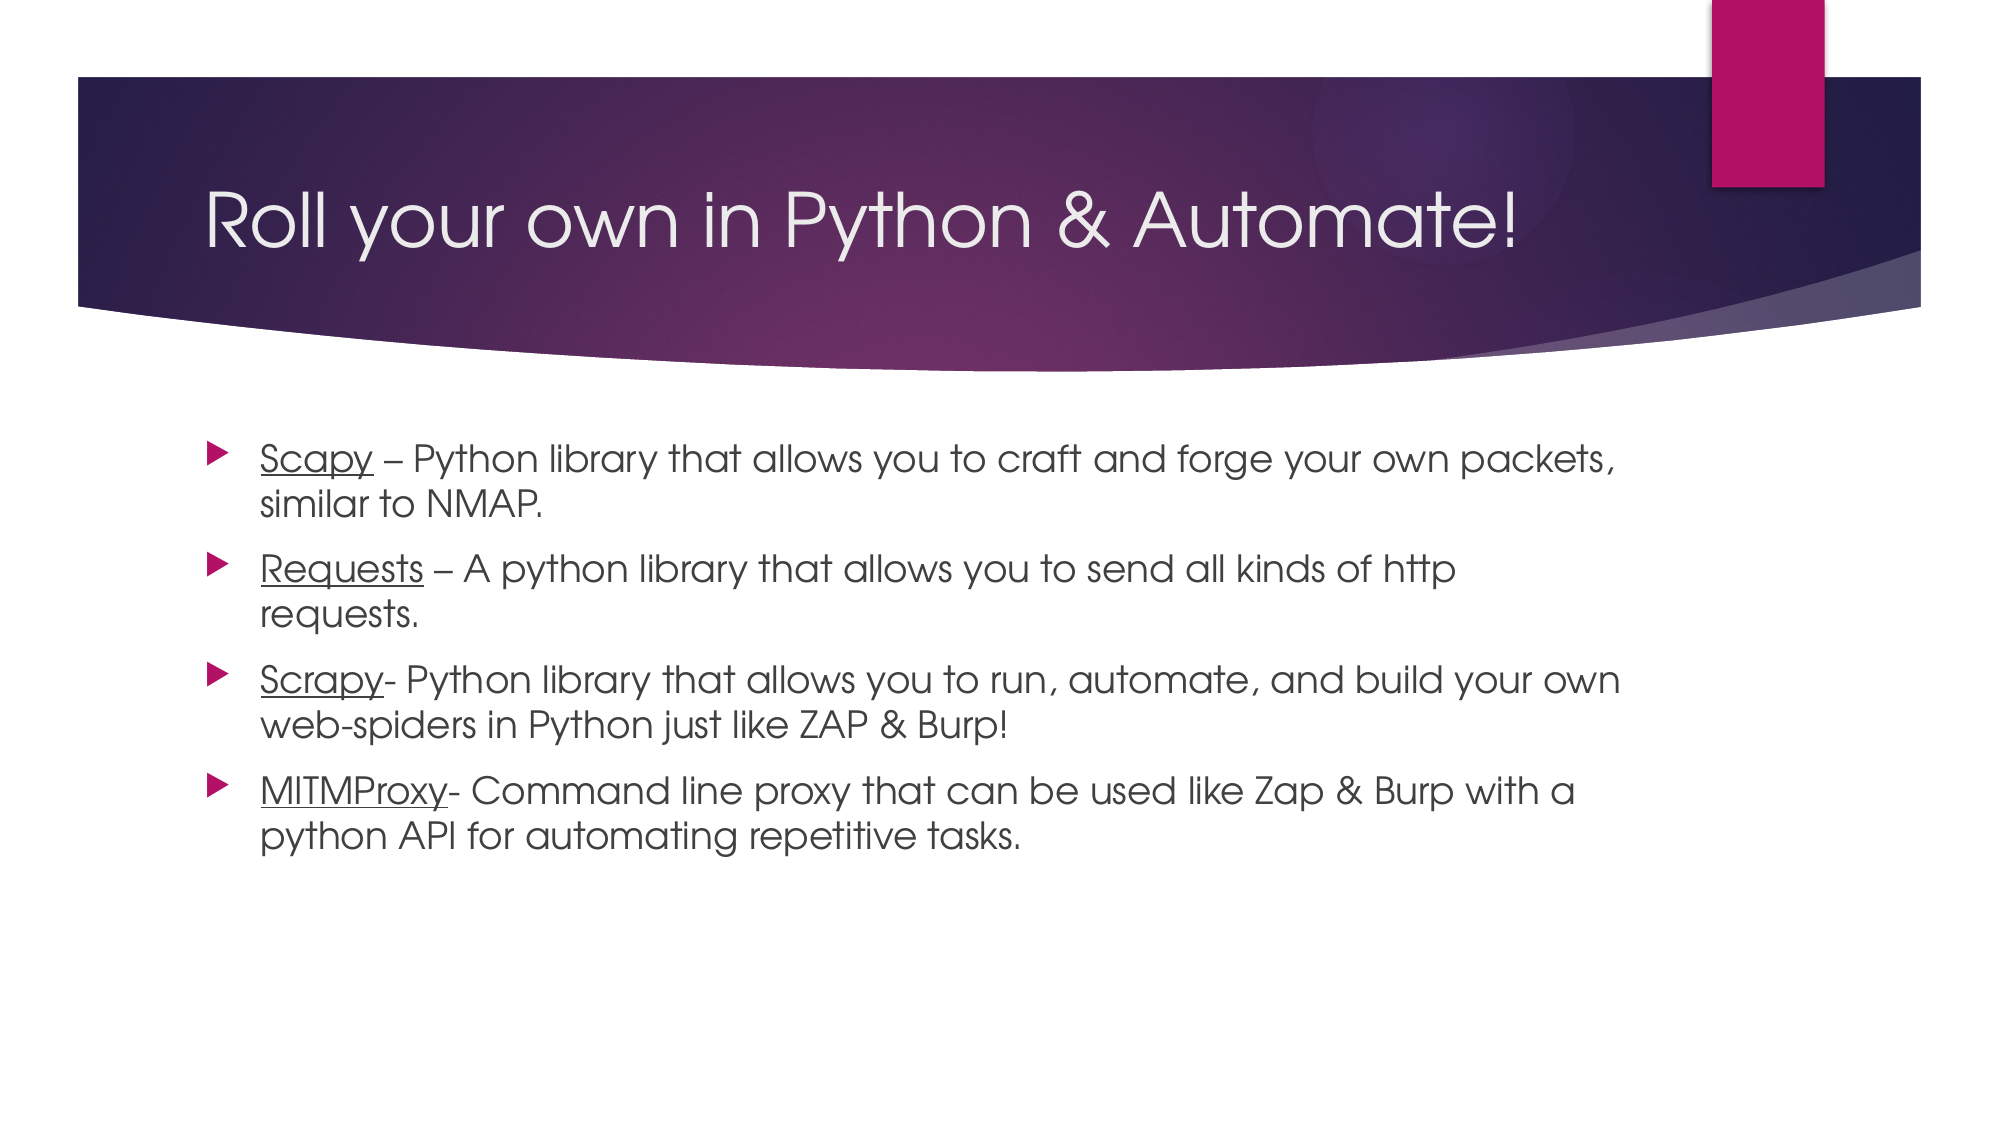

# Roll your own in Python & Automate!
Scapy – Python library that allows you to craft and forge your own packets, similar to NMAP.
Requests – A python library that allows you to send all kinds of http requests.
Scrapy- Python library that allows you to run, automate, and build your own web-spiders in Python just like ZAP & Burp!
MITMProxy- Command line proxy that can be used like Zap & Burp with a python API for automating repetitive tasks.